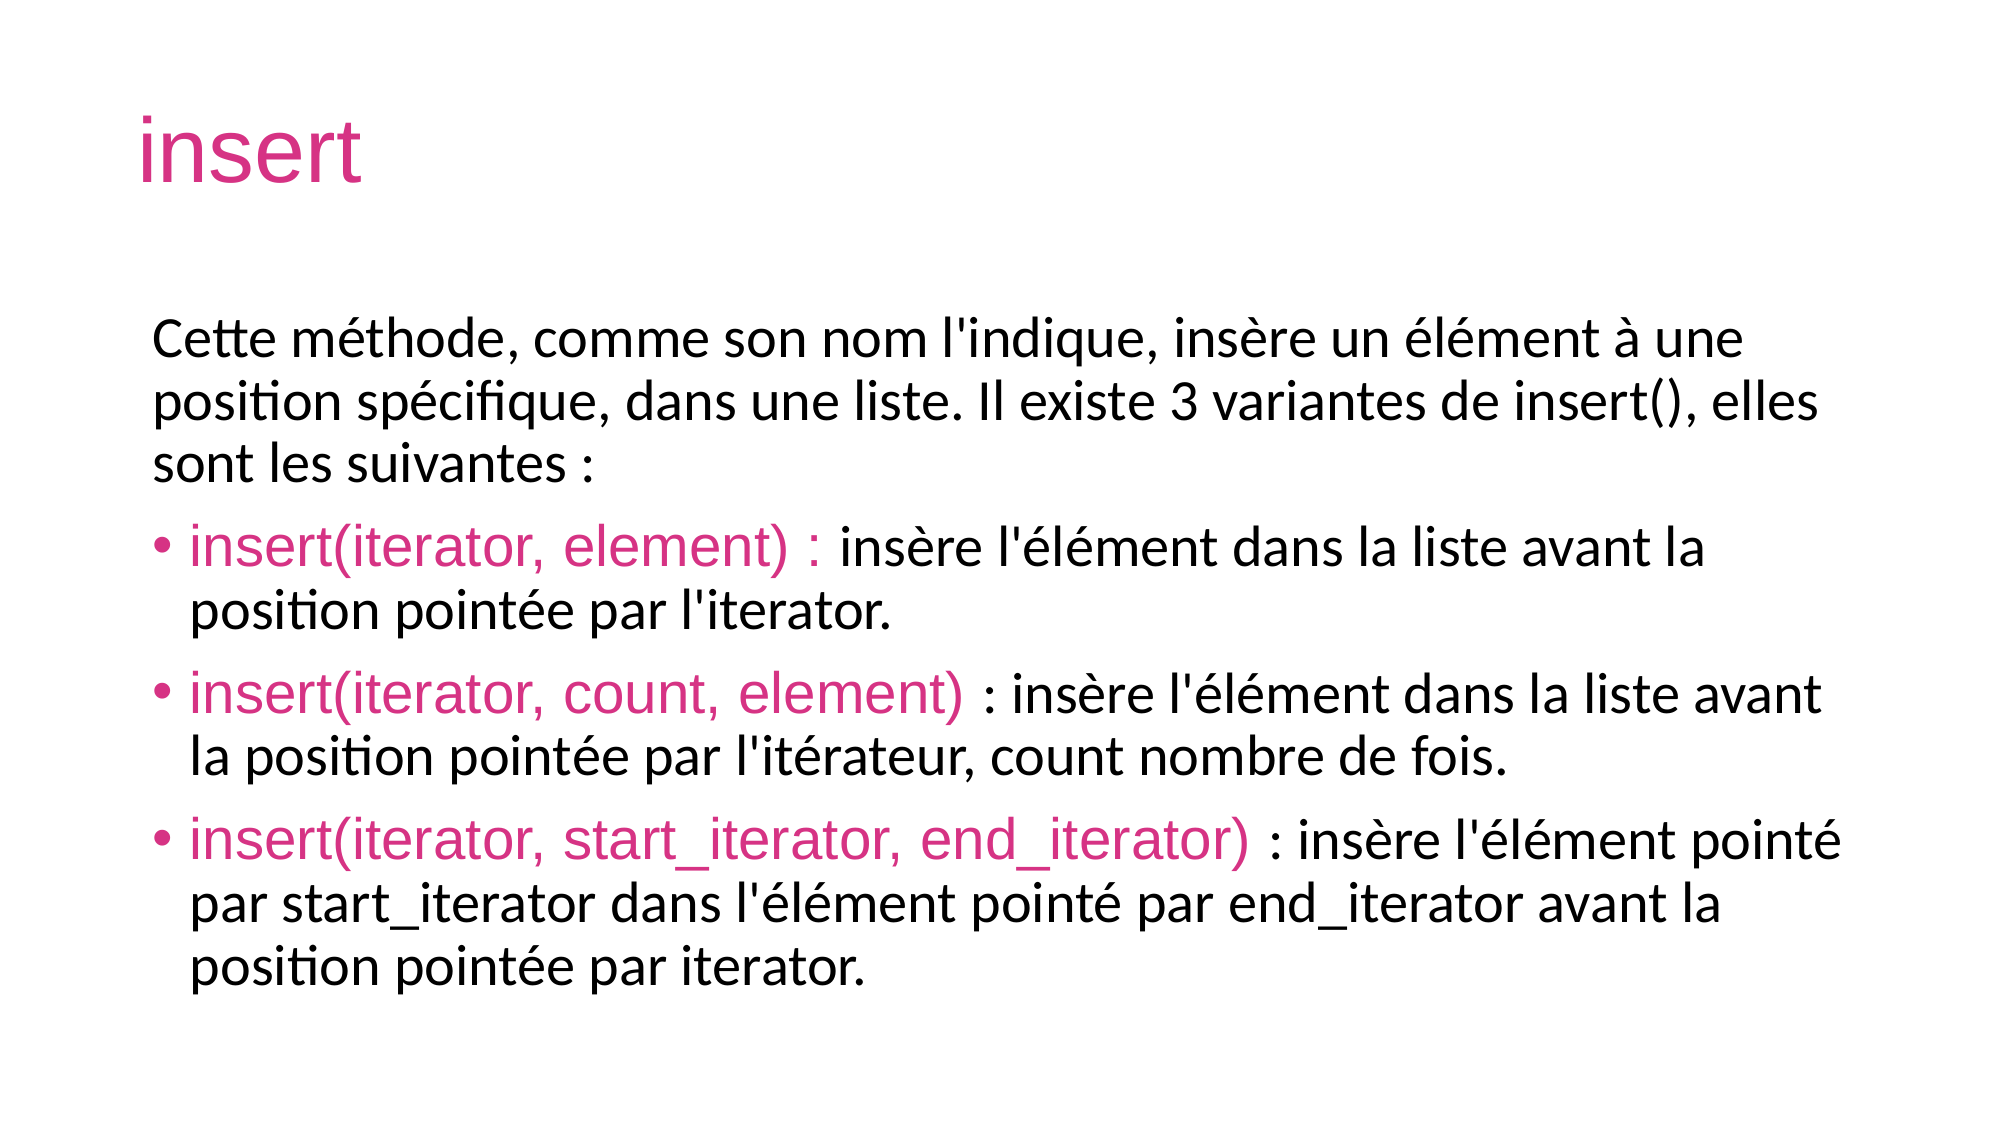

# insert

Cette méthode, comme son nom l'indique, insère un élément à une position spécifique, dans une liste. Il existe 3 variantes de insert(), elles sont les suivantes :
insert(iterator, element) : insère l'élément dans la liste avant la position pointée par l'iterator.
insert(iterator, count, element) : insère l'élément dans la liste avant la position pointée par l'itérateur, count nombre de fois.
insert(iterator, start_iterator, end_iterator) : insère l'élément pointé par start_iterator dans l'élément pointé par end_iterator avant la position pointée par iterator.